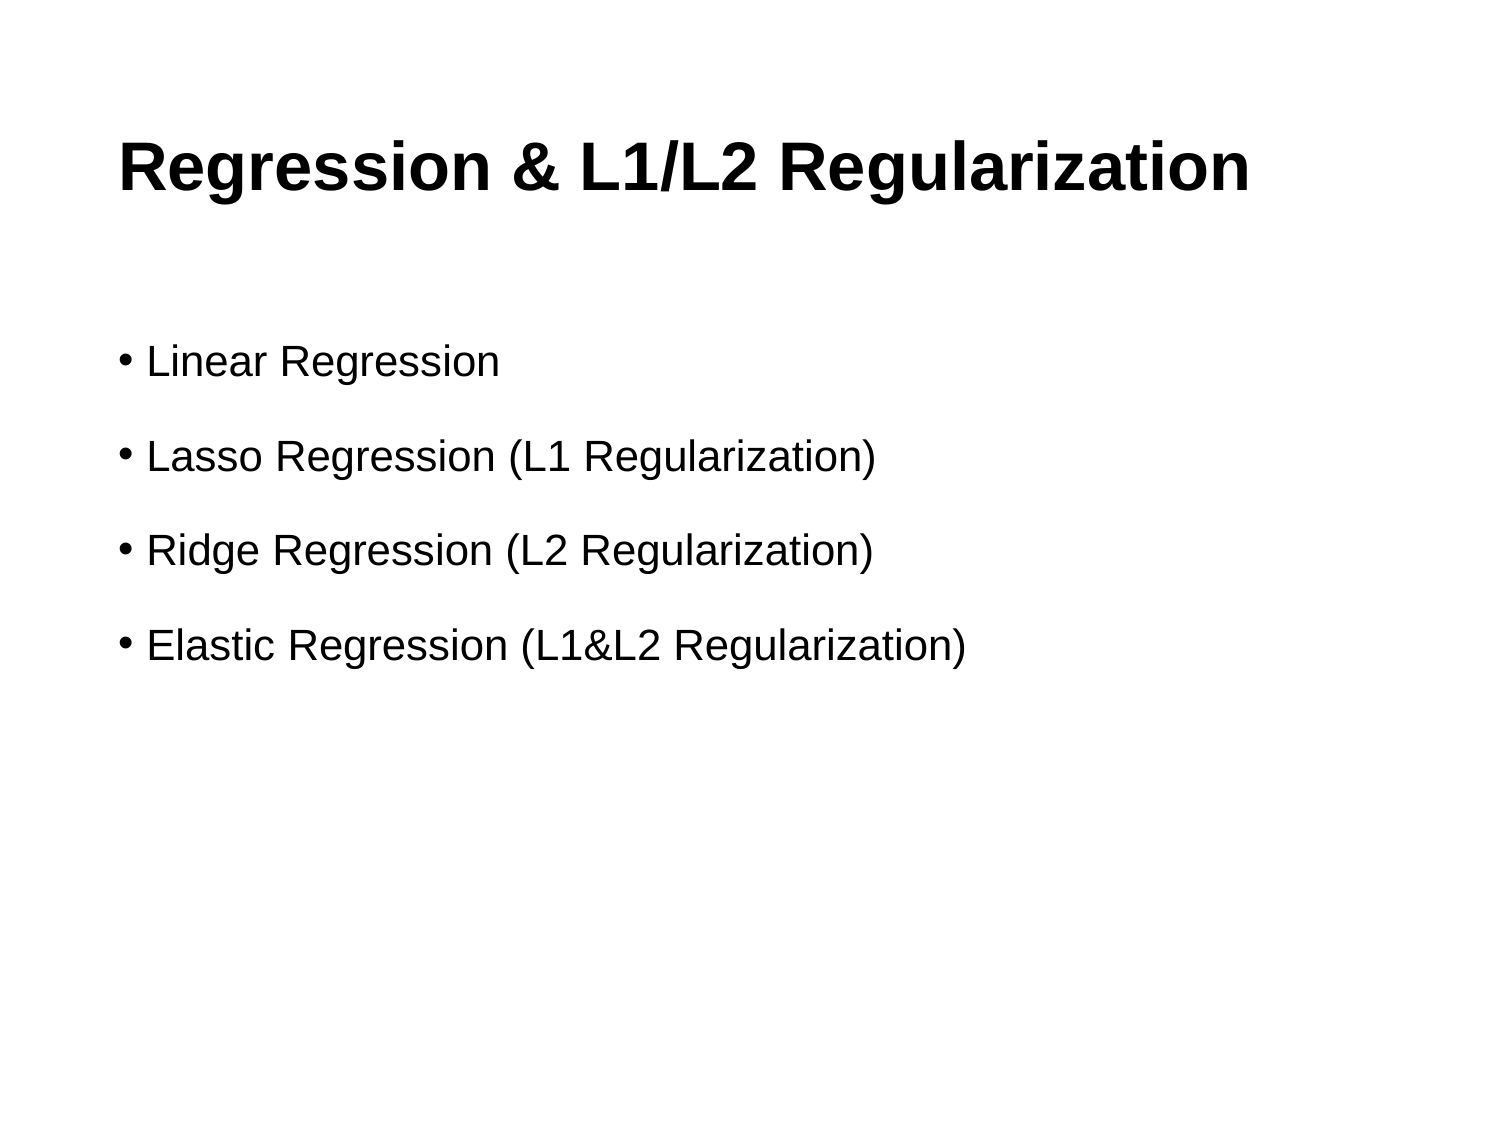

# Regression & L1/L2 Regularization
Linear Regression
Lasso Regression (L1 Regularization)
Ridge Regression (L2 Regularization)
Elastic Regression (L1&L2 Regularization)